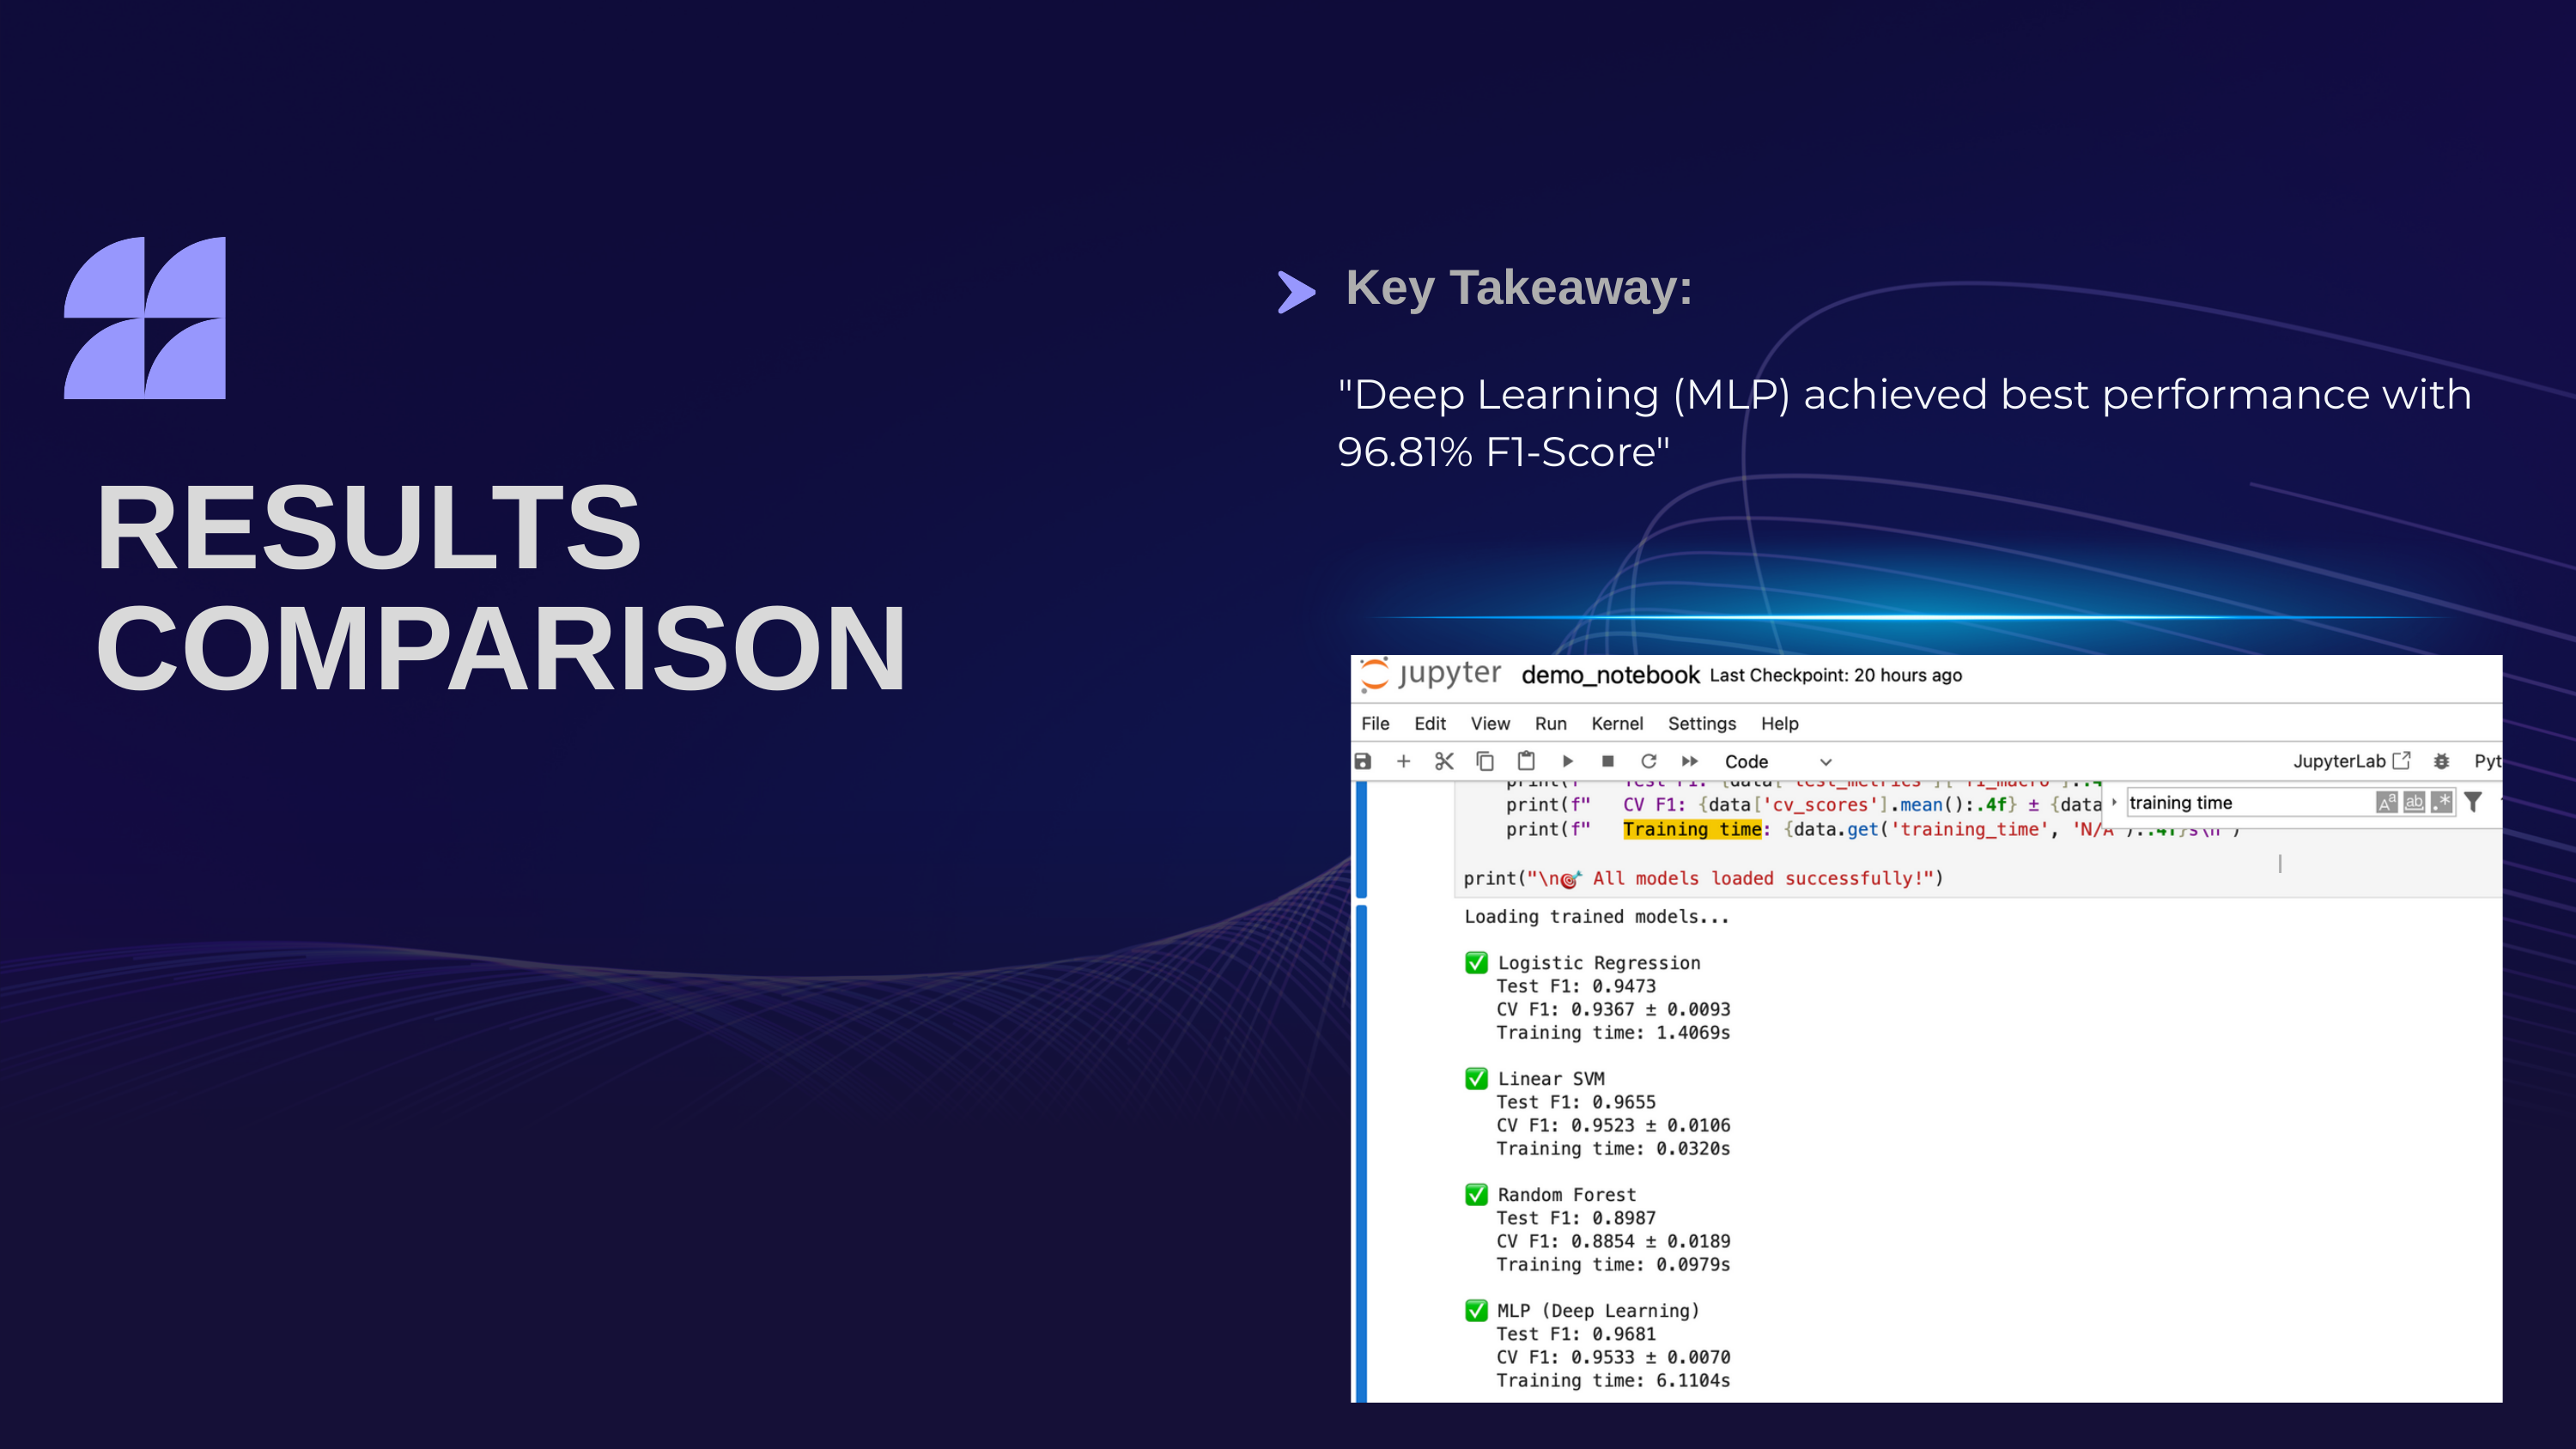

Key Takeaway:

"Deep Learning (MLP) achieved best performance with 96.81% F1-Score"

RESULTS COMPARISON

I